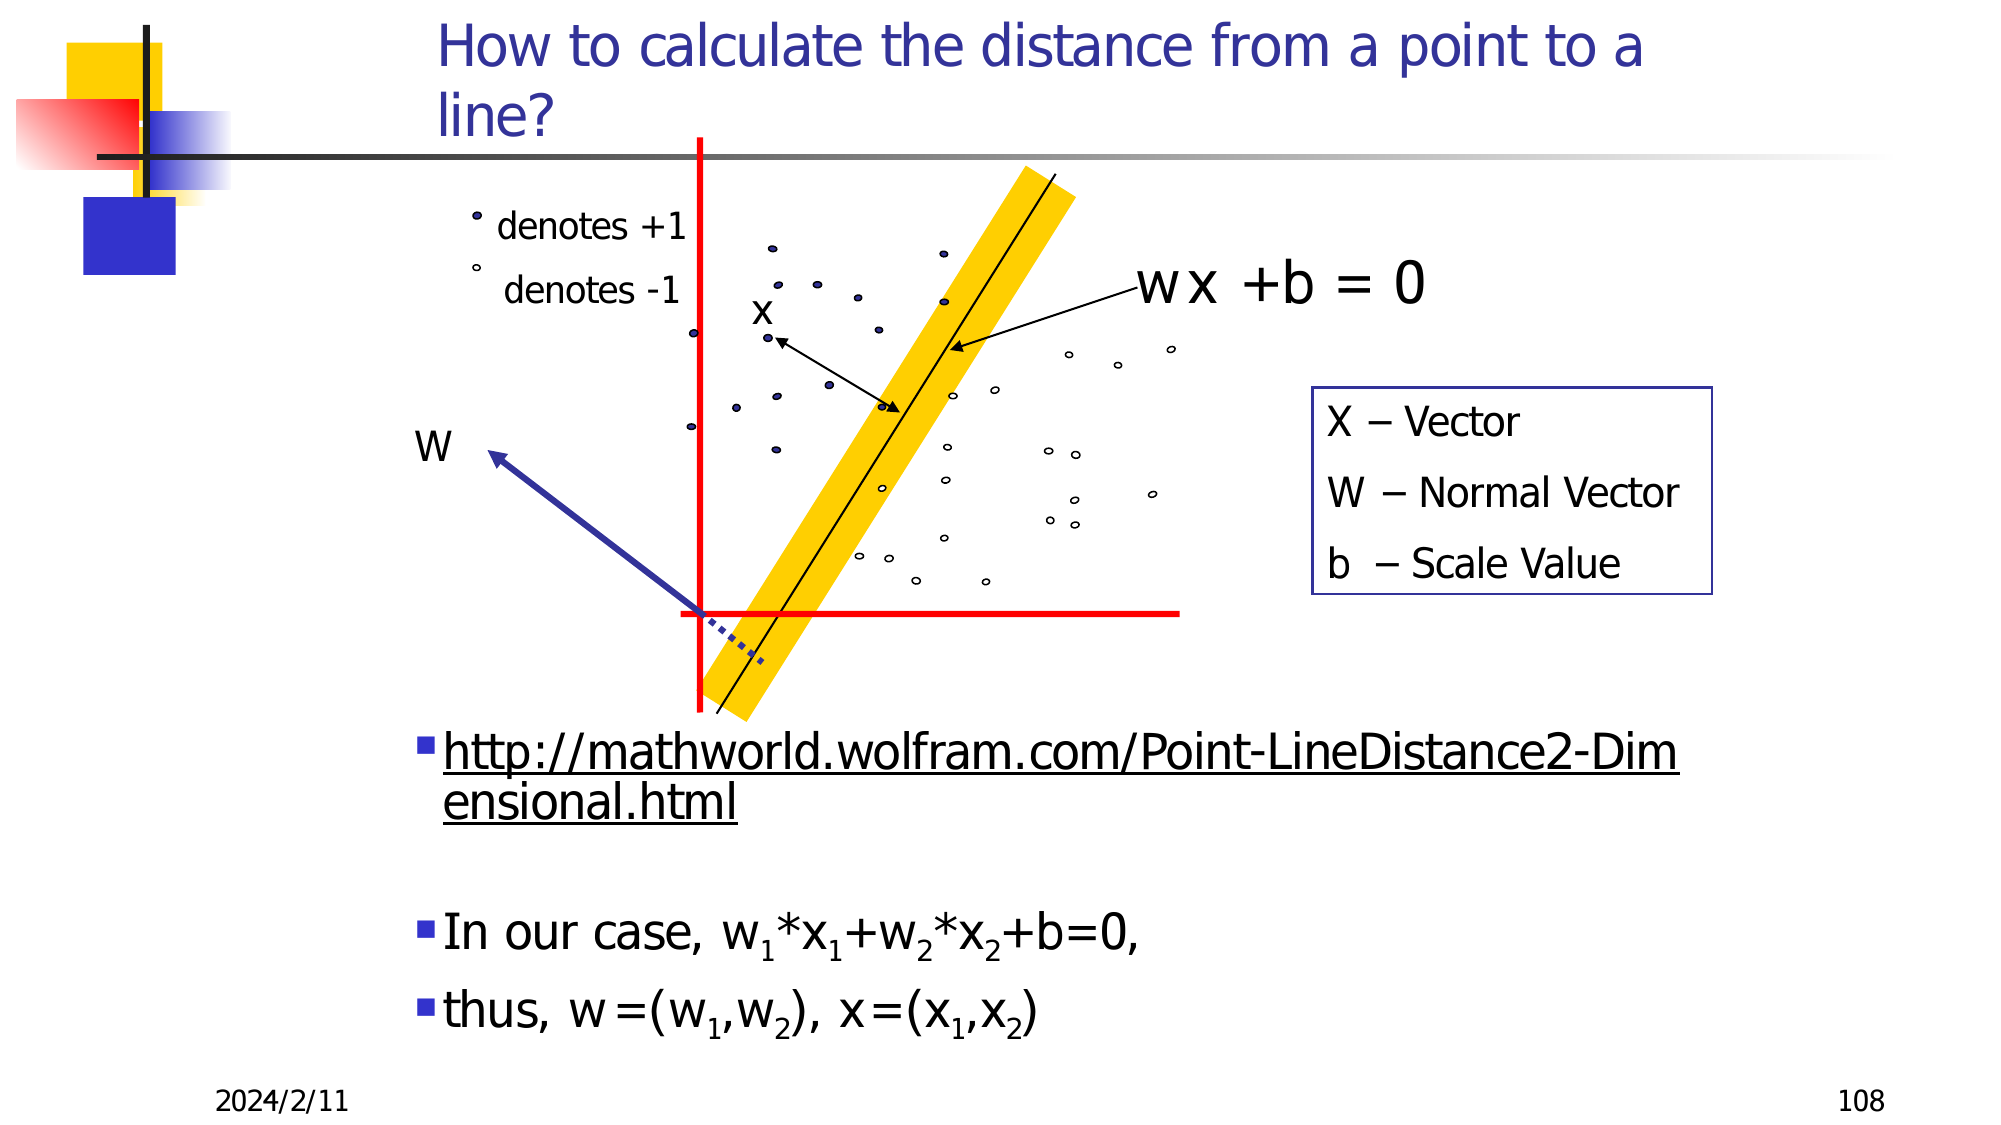

How to calculate the distance from a point to a line?

denotes +1
denotes -1

wx +b = 0

x

X – Vector
W – Normal Vector
b  – Scale Value

W

http://mathworld.wolfram.com/Point-LineDistance2-Dimensional.html
In our case, w1*x1+w2*x2+b=0,
thus, w=(w1,w2), x=(x1,x2)

2024/2/11
108